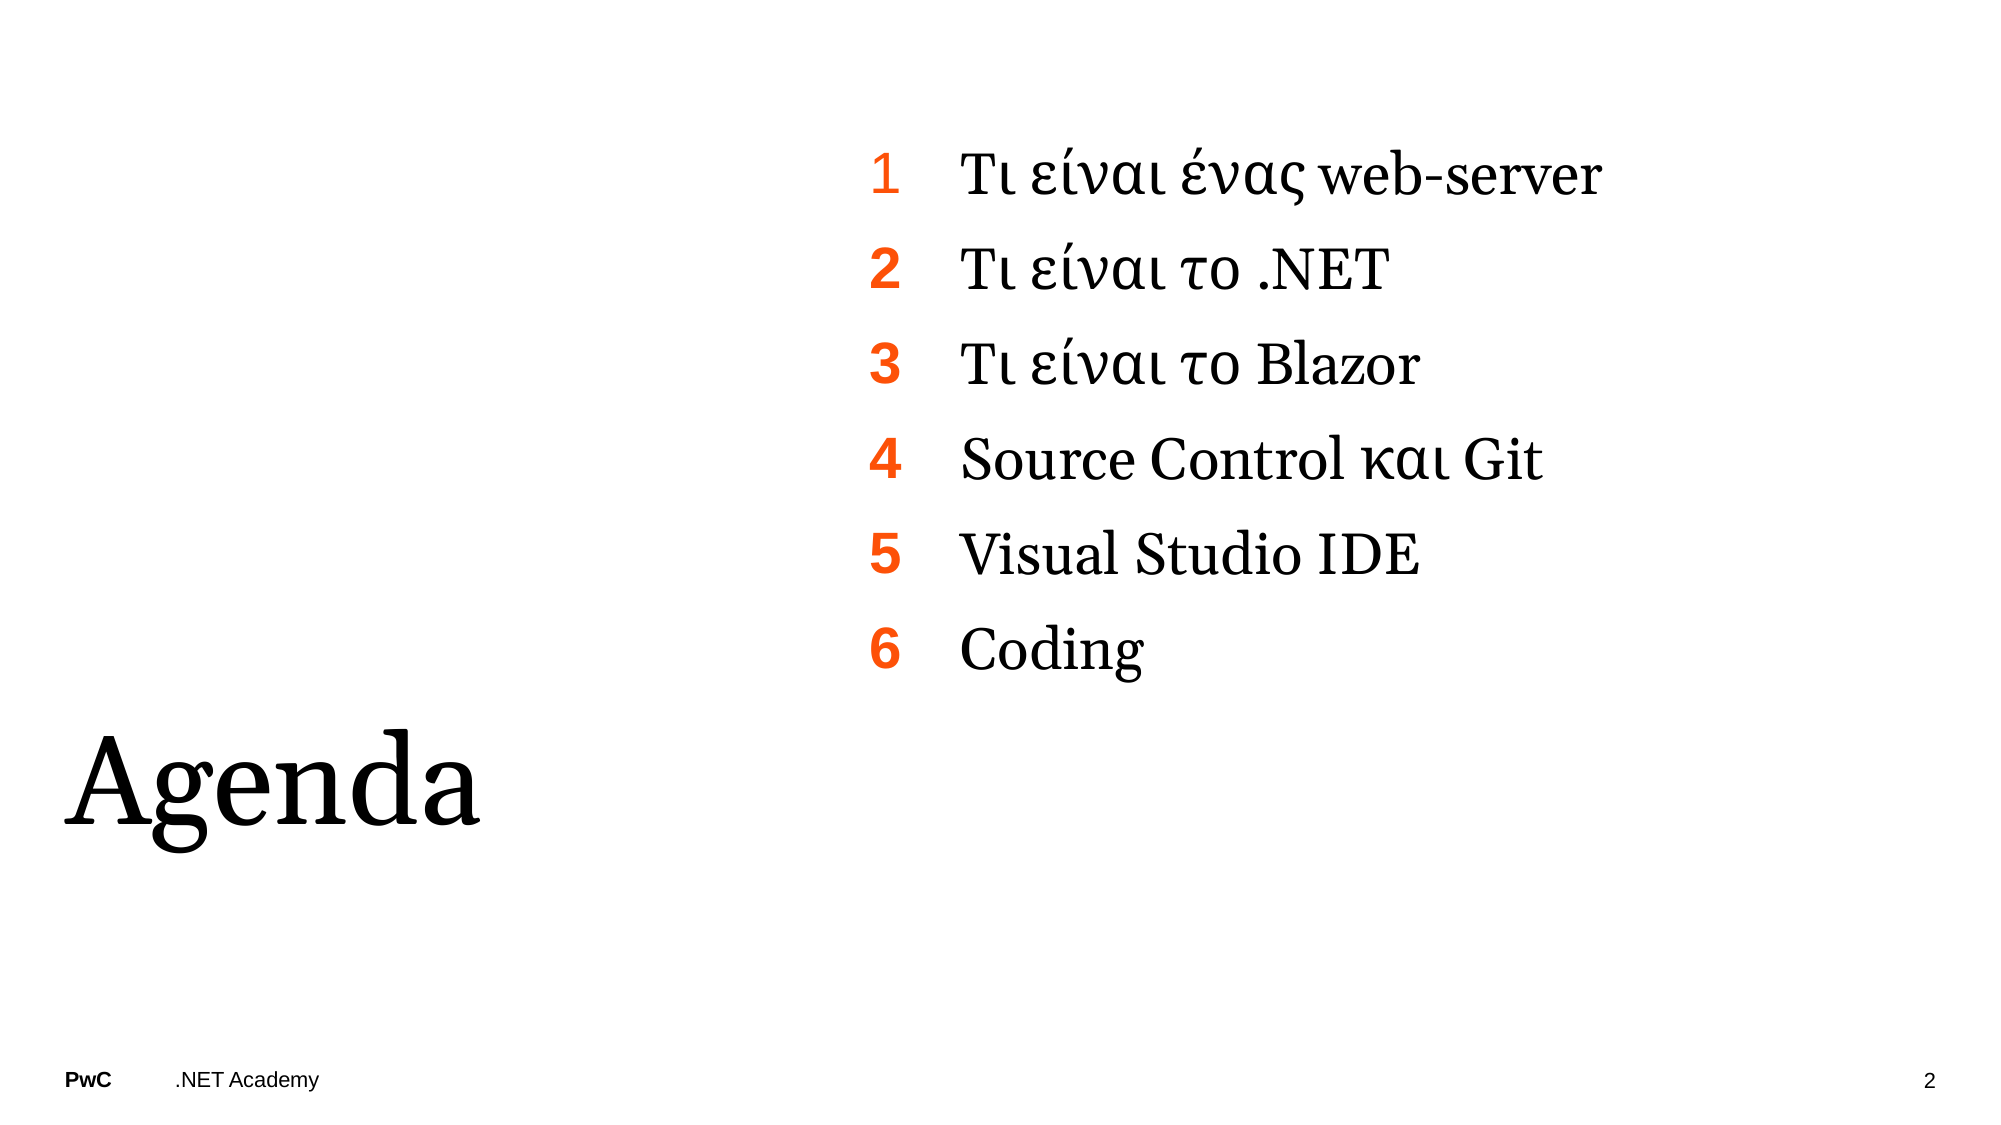

| 1 | Τι είναι ένας web-server |
| --- | --- |
| 2 | Τι είναι το .NET |
| 3 | Τι είναι το Blazor |
| 4 | Source Control και Git |
| 5 | Visual Studio IDE |
| 6 | Coding |
# Agenda
.NET Academy
2